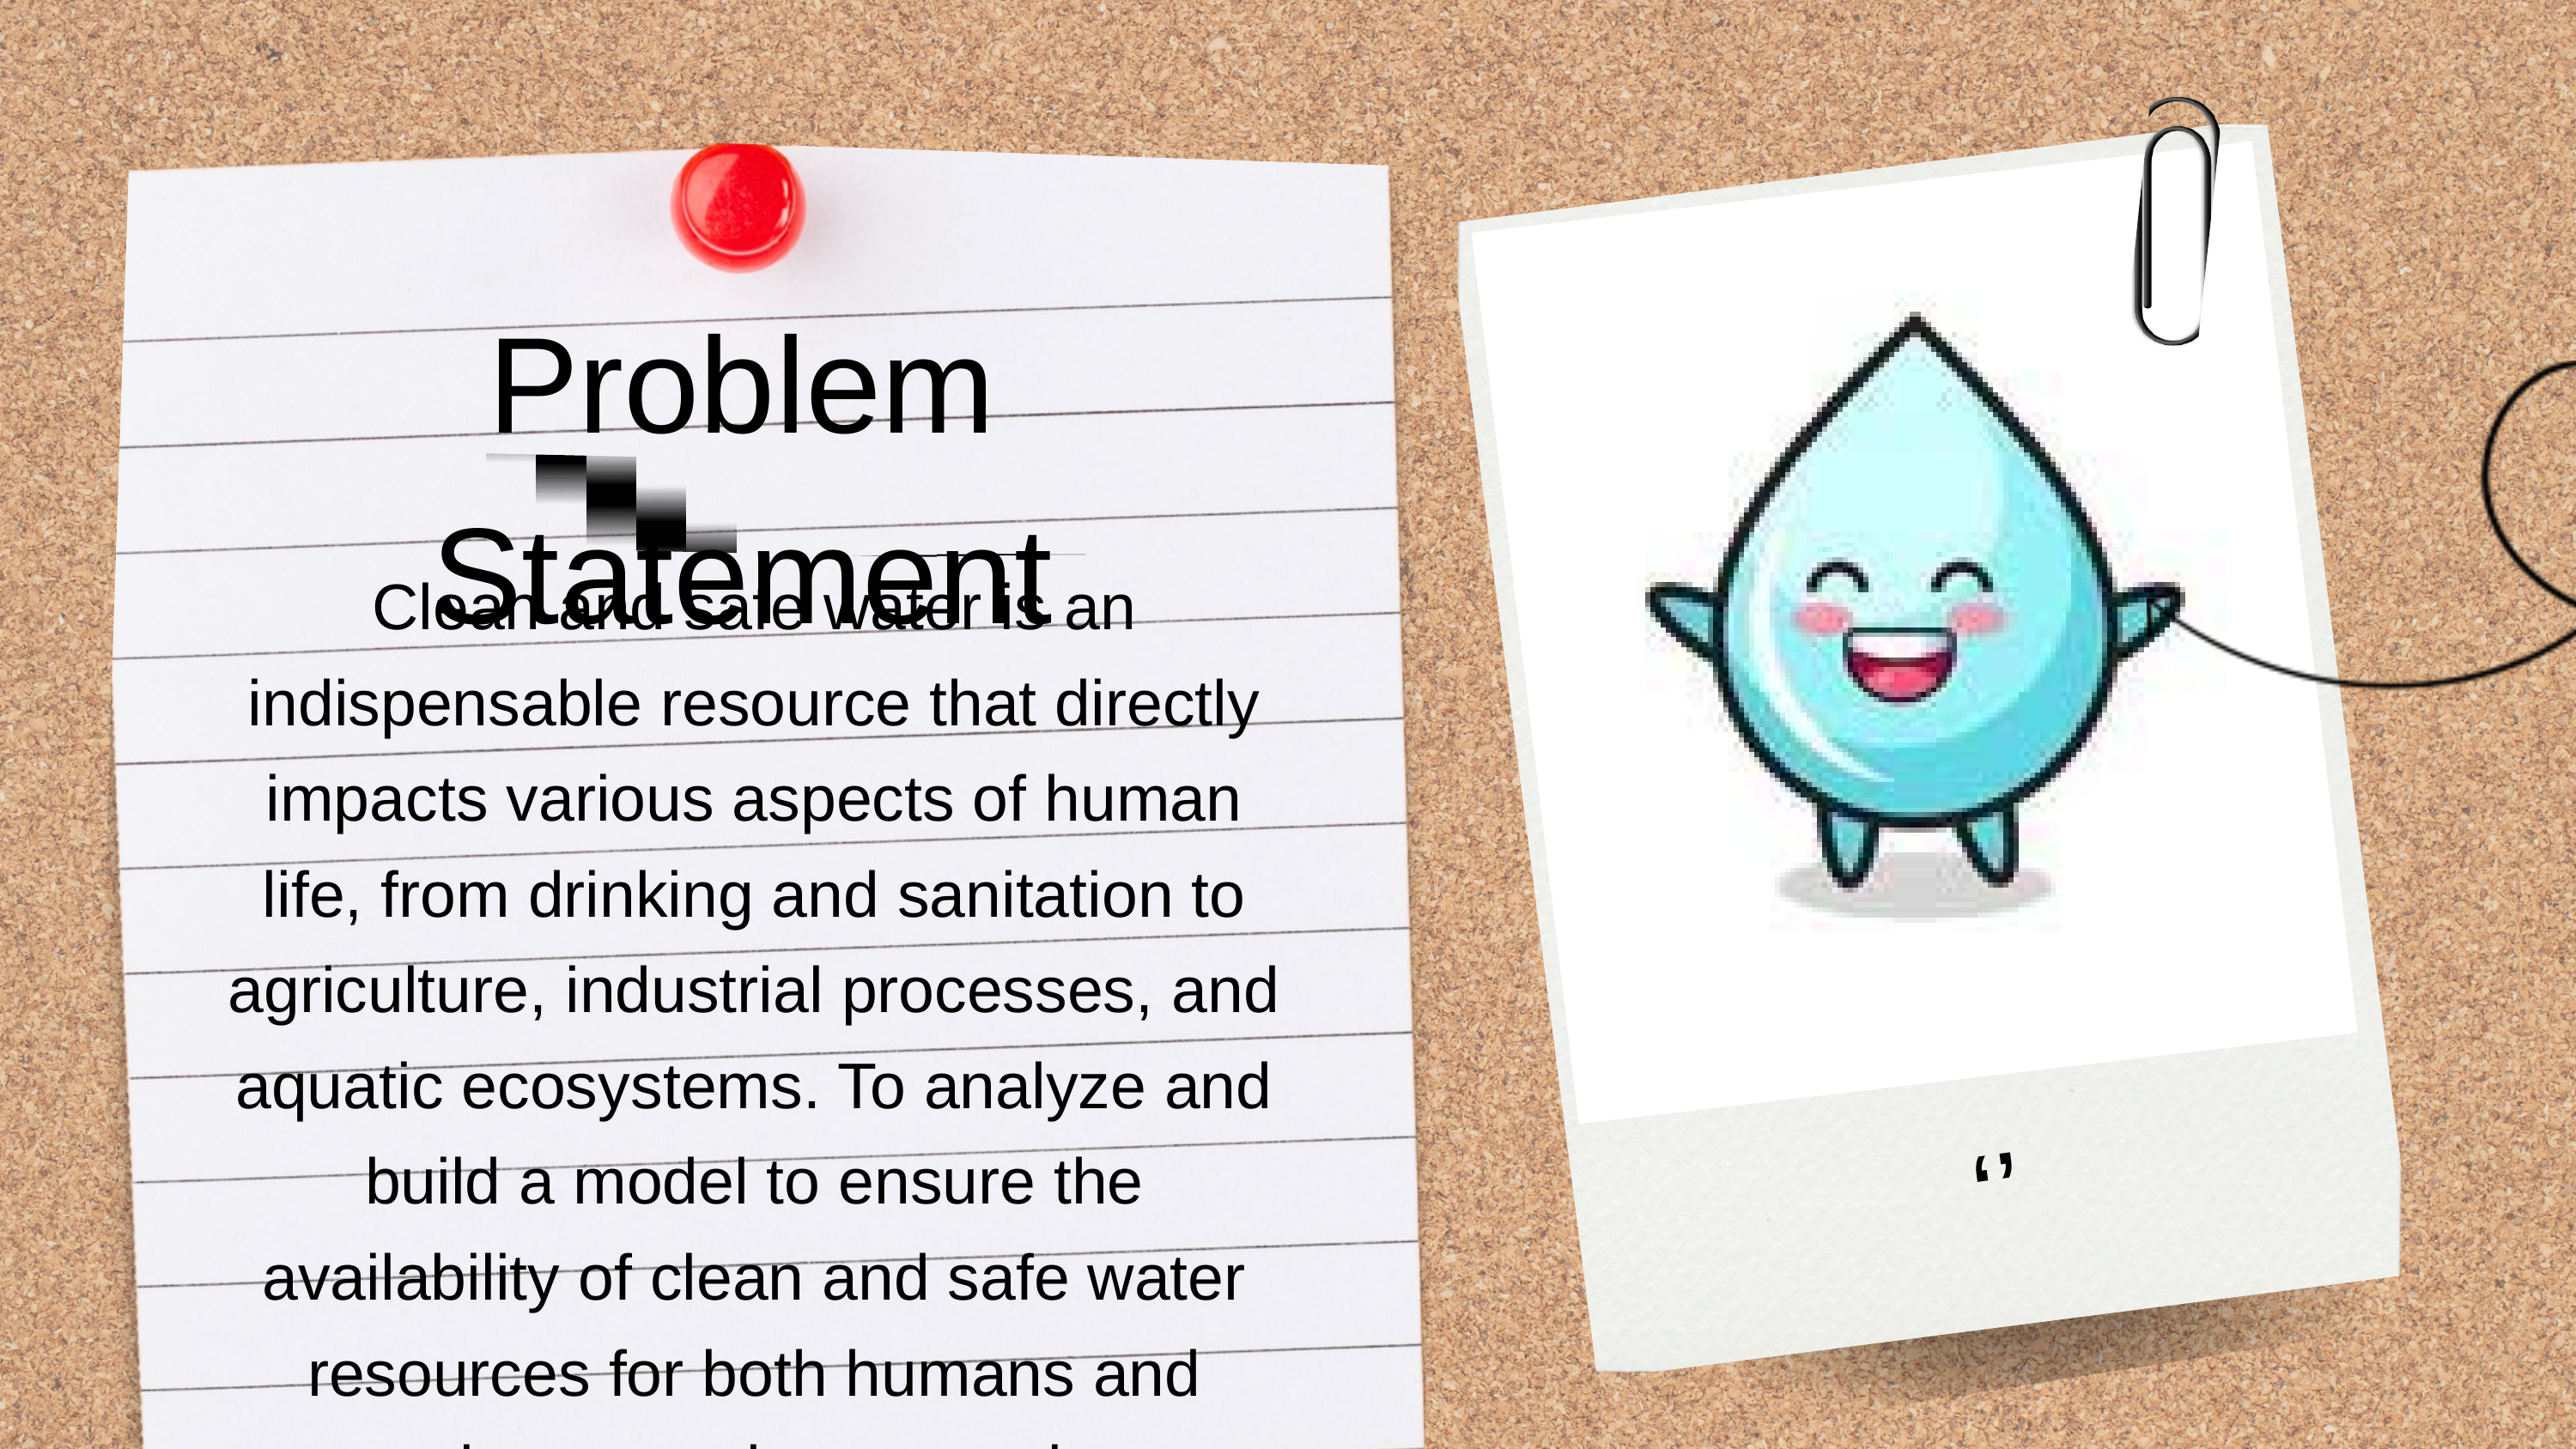

Problem Statement

Clean and safe water is an indispensable resource that directly impacts various aspects of human life, from drinking and sanitation to agriculture, industrial processes, and aquatic ecosystems. To analyze and build a model to ensure the availability of clean and safe water resources for both humans and environmental preservation.
‘’